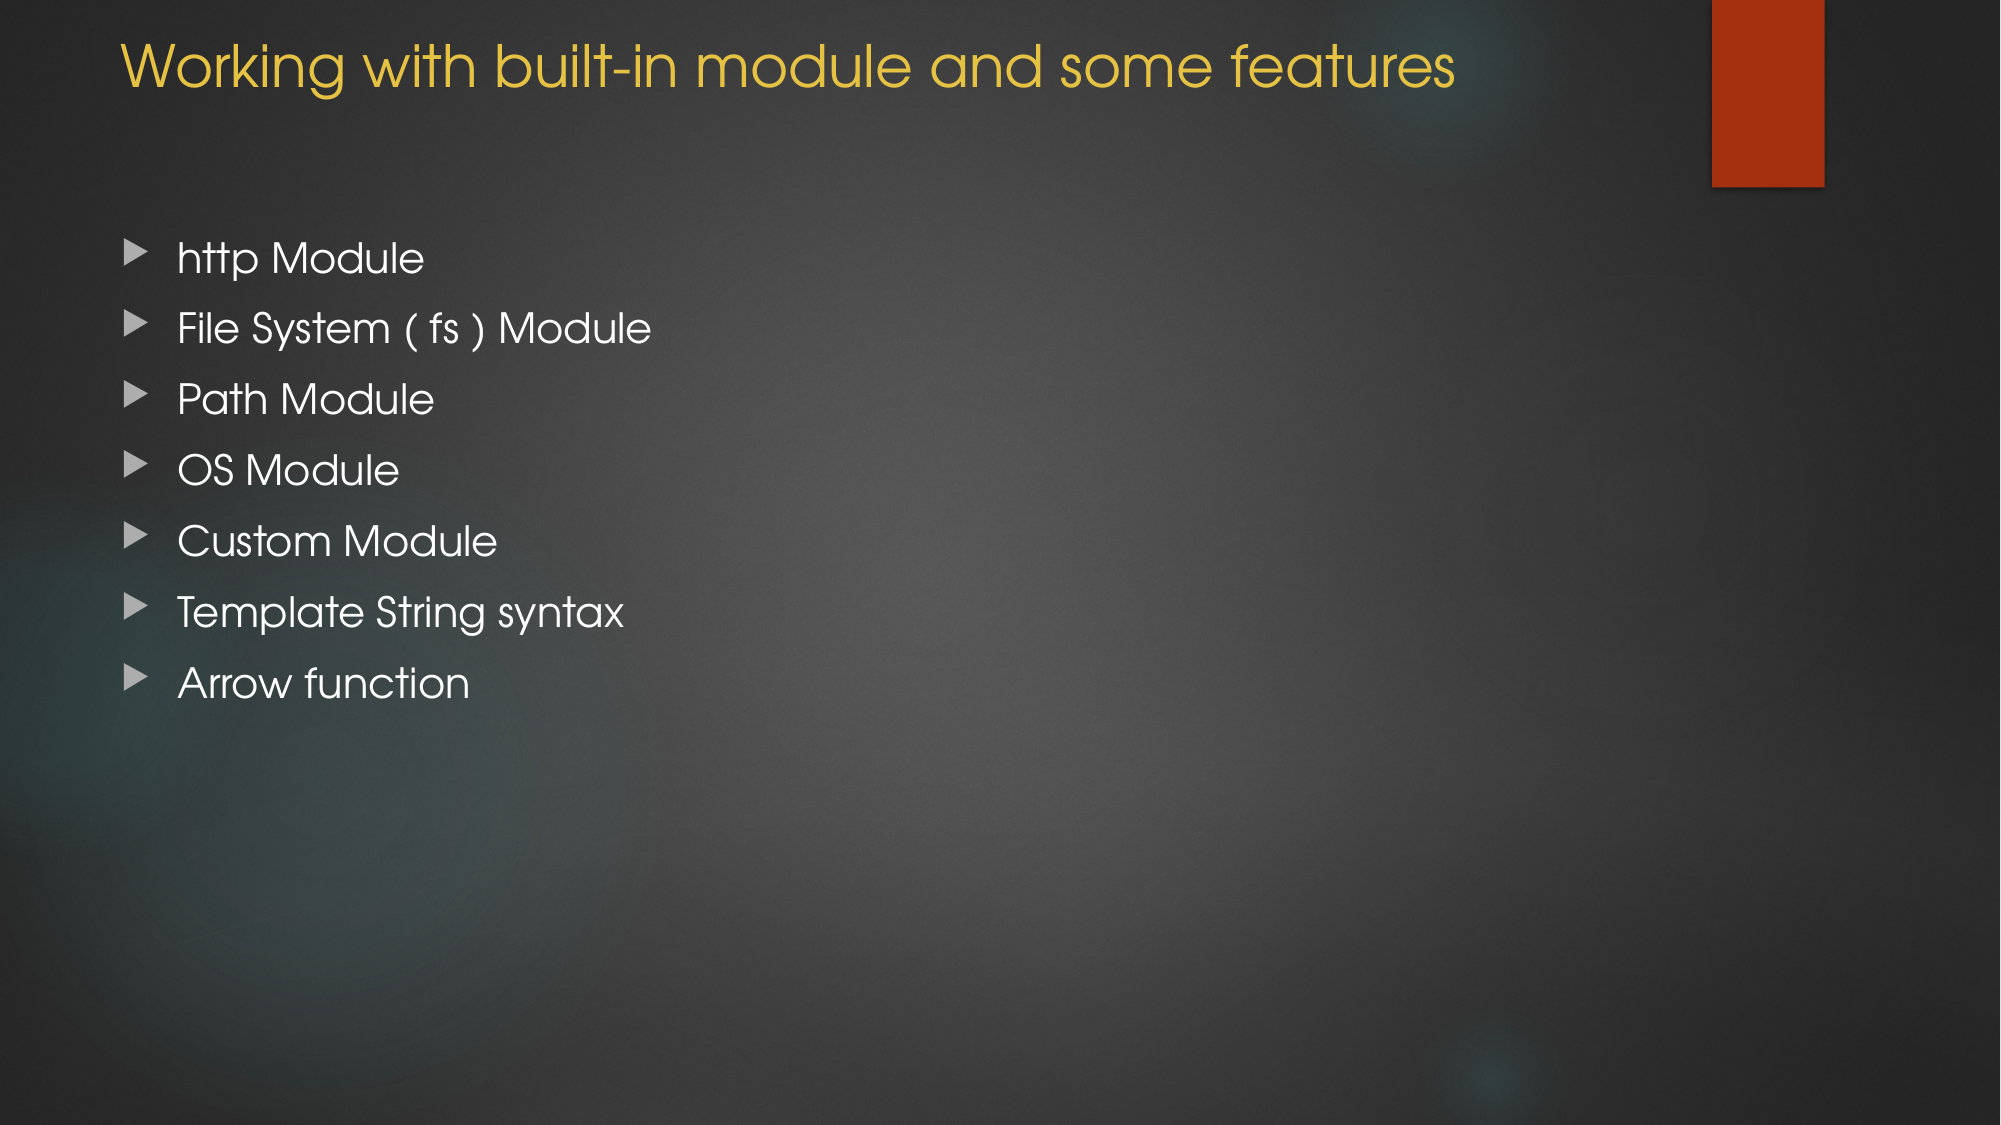

# Working with built-in module and some features
http Module
File System ( fs ) Module
Path Module
OS Module
Custom Module
Template String syntax
Arrow function